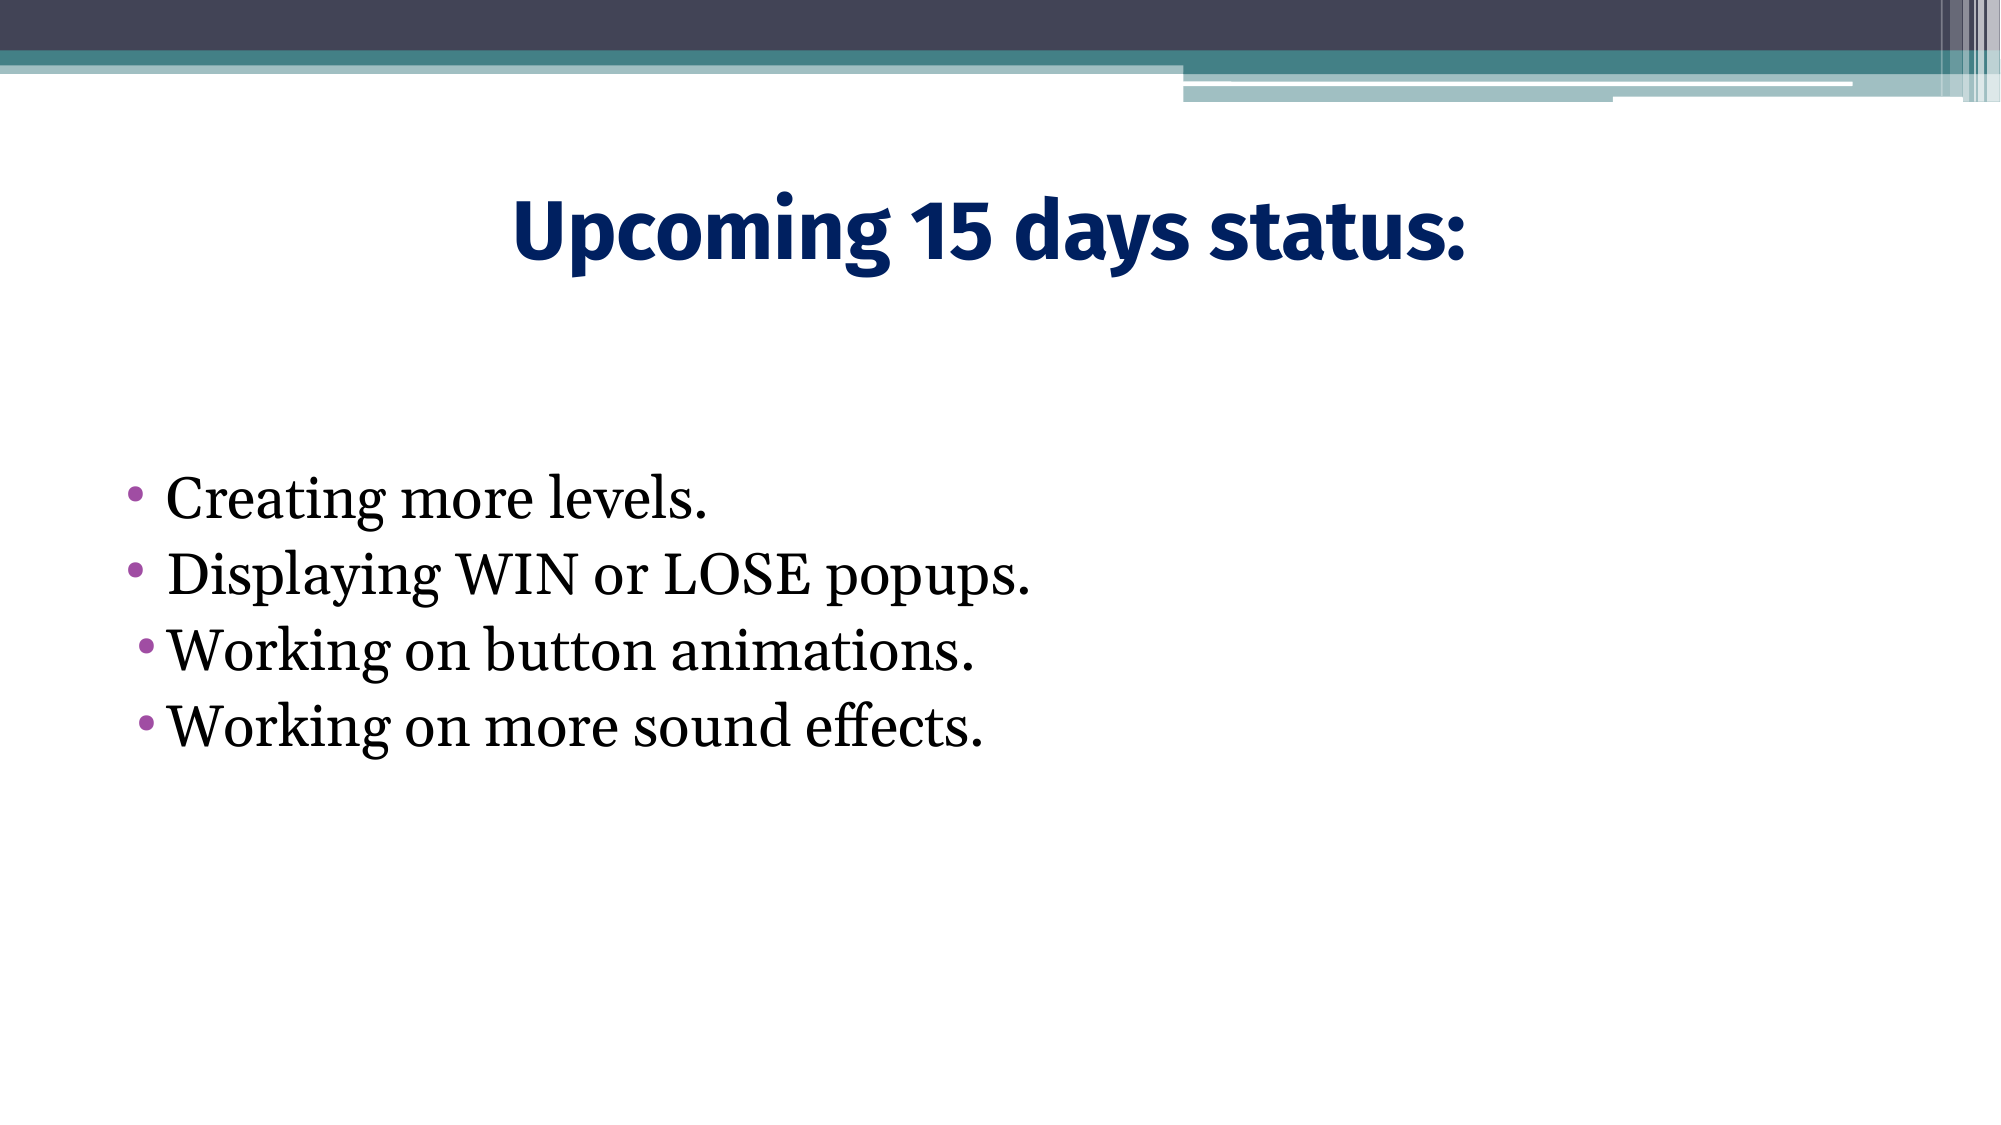

# Upcoming 15 days status:
Creating more levels.
Displaying WIN or LOSE popups.
Working on button animations.
Working on more sound effects.